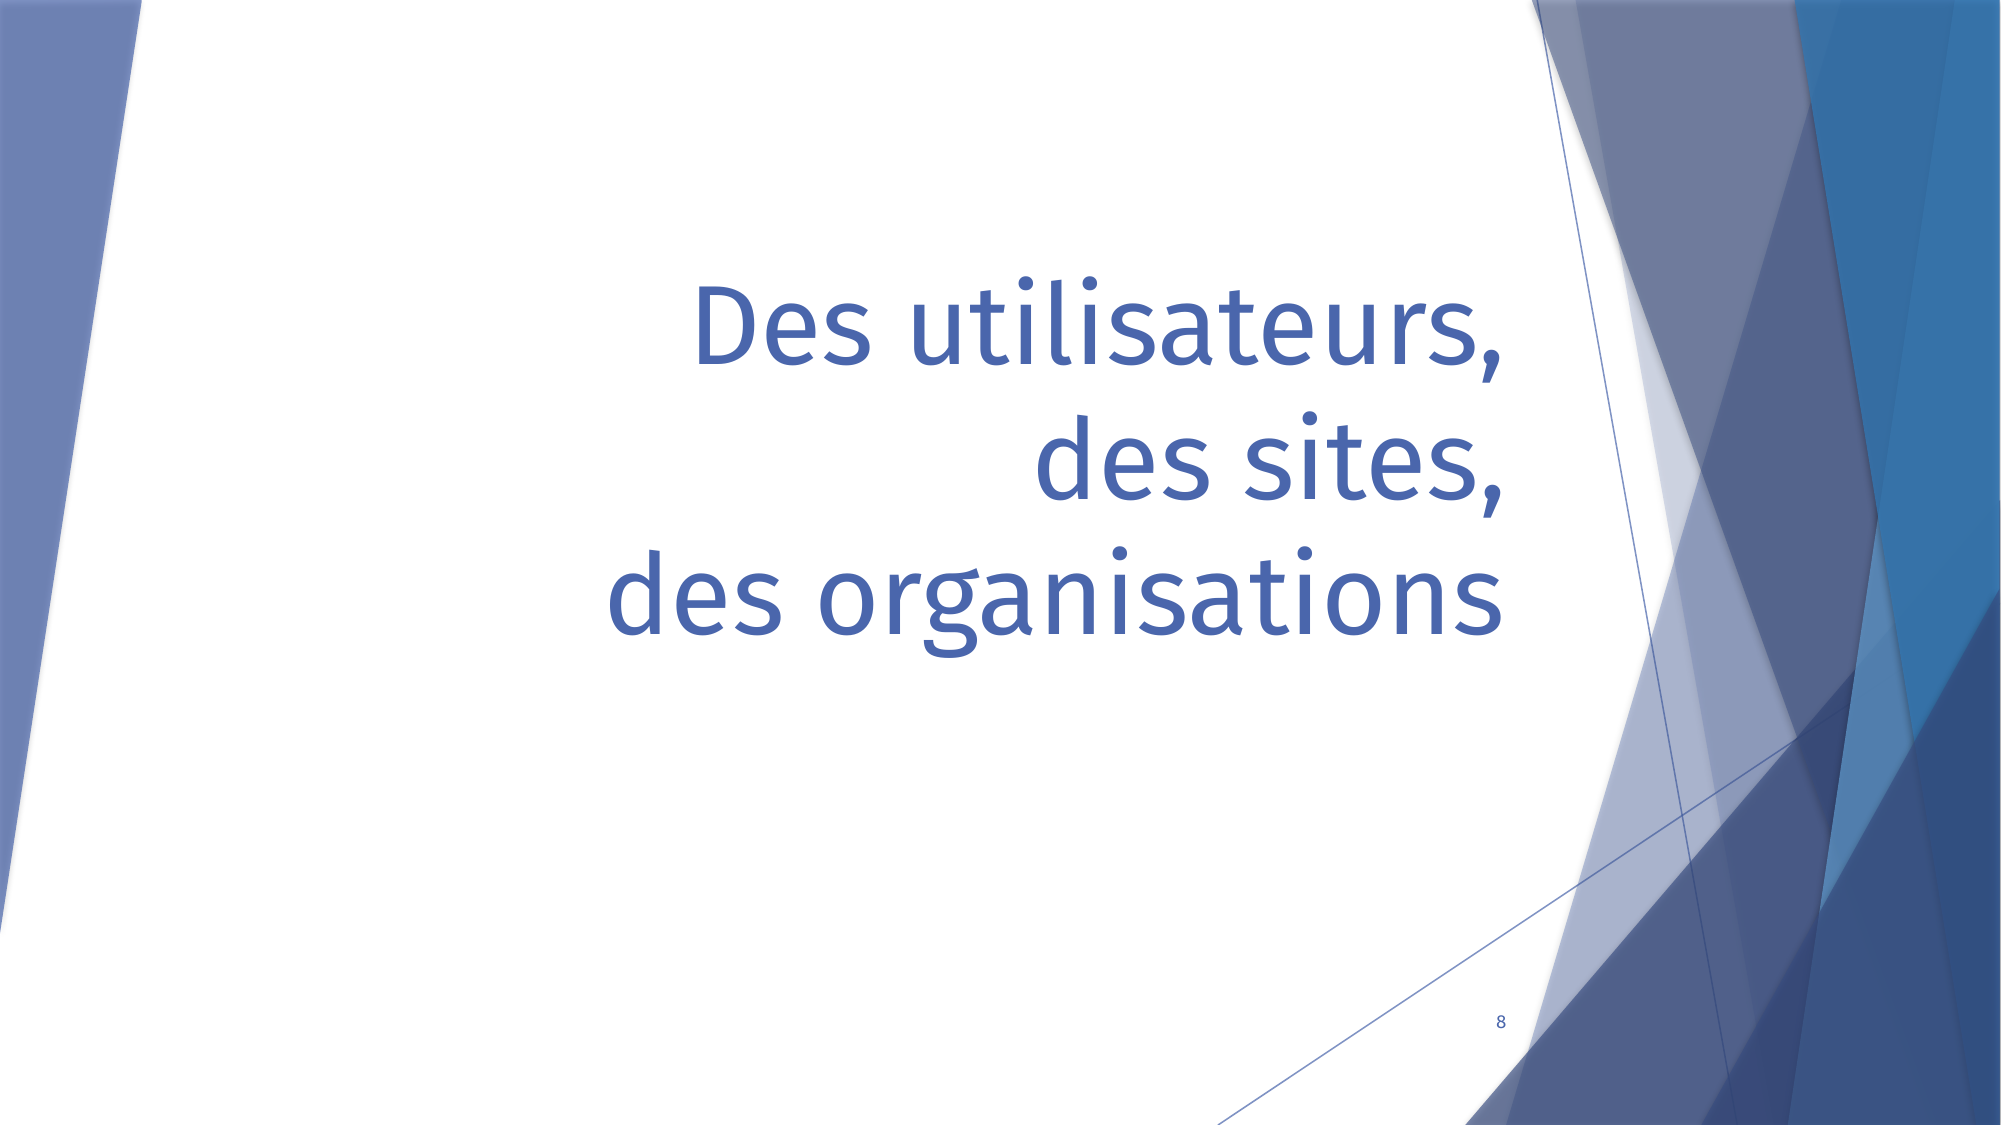

# Des utilisateurs, des sites, des organisations

8